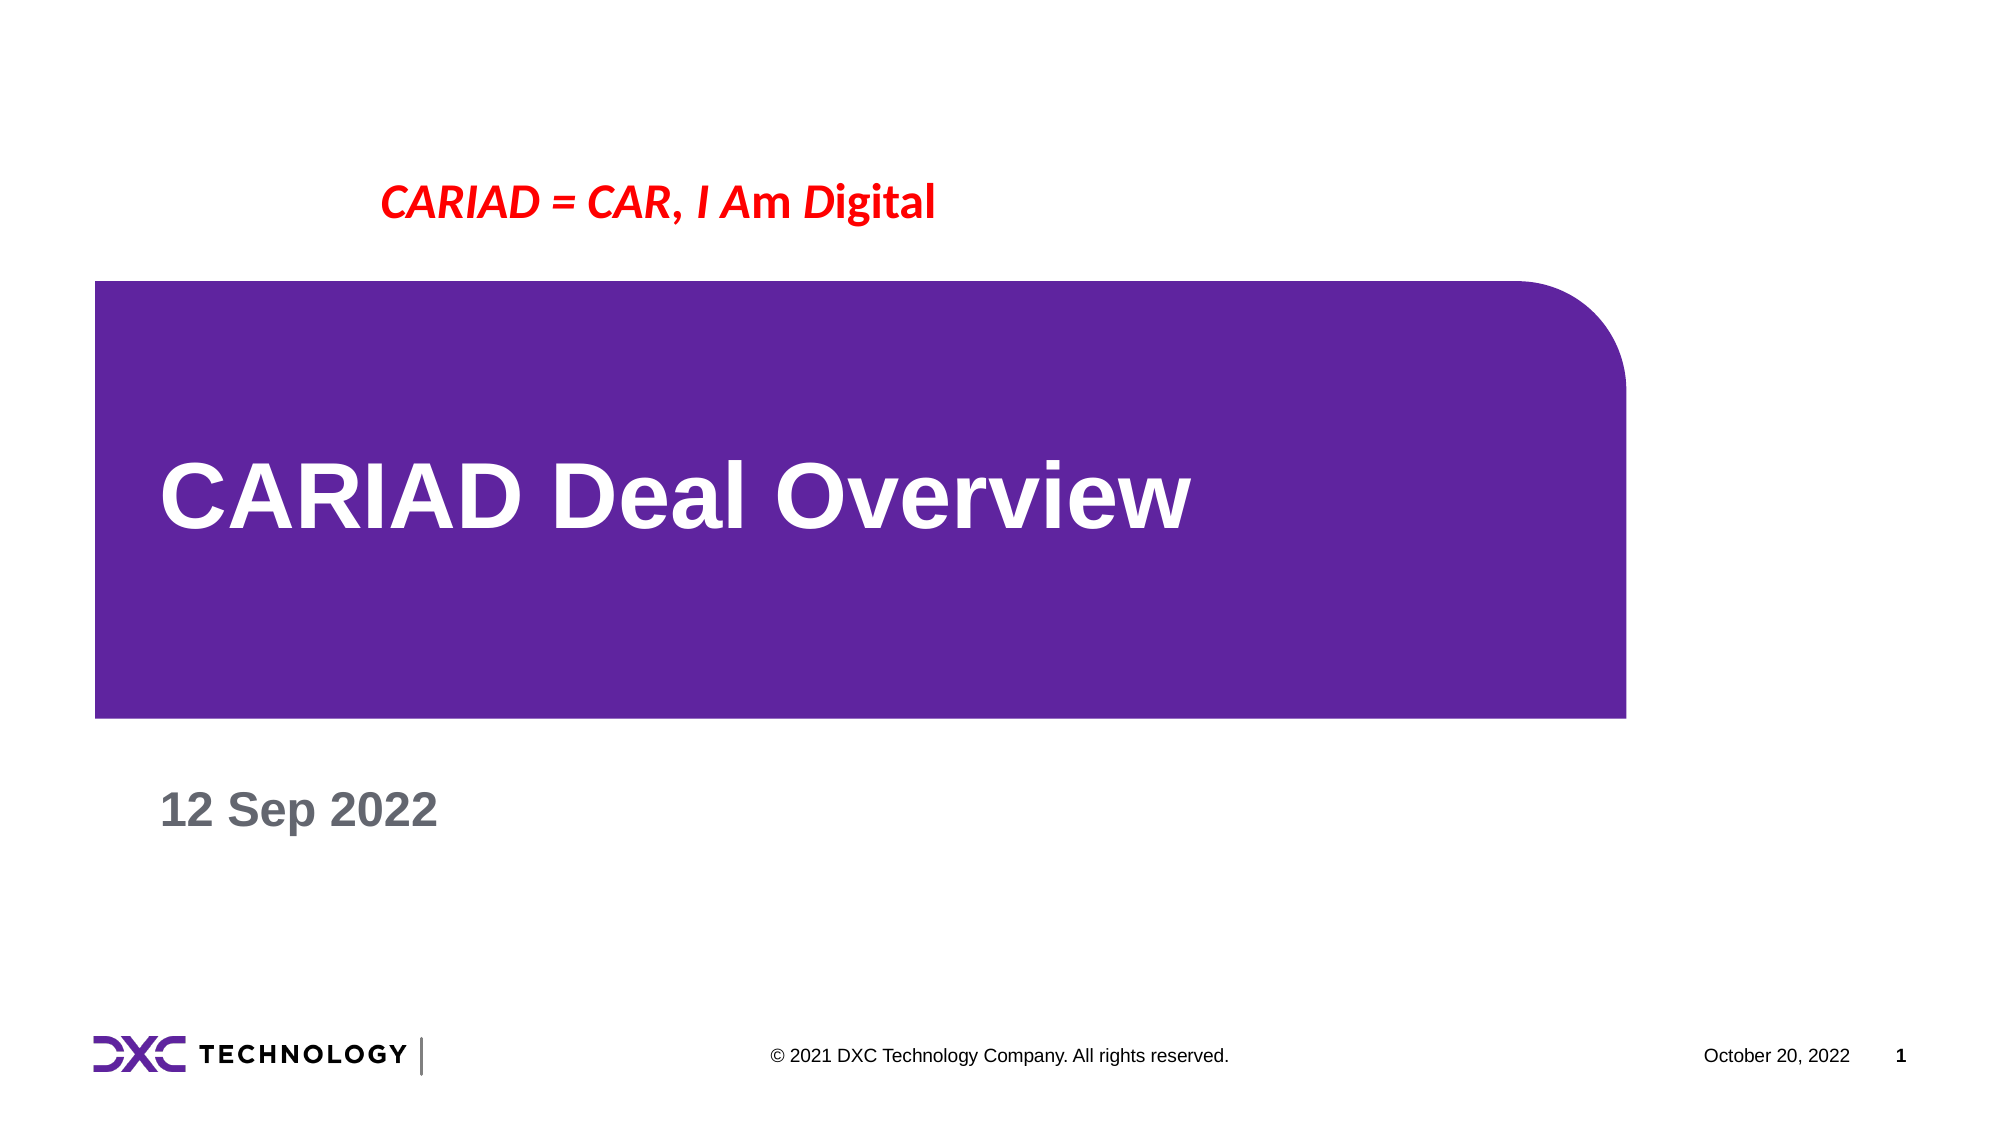

CARIAD = CAR, I Am Digital
# CARIAD Deal Overview
12 Sep 2022